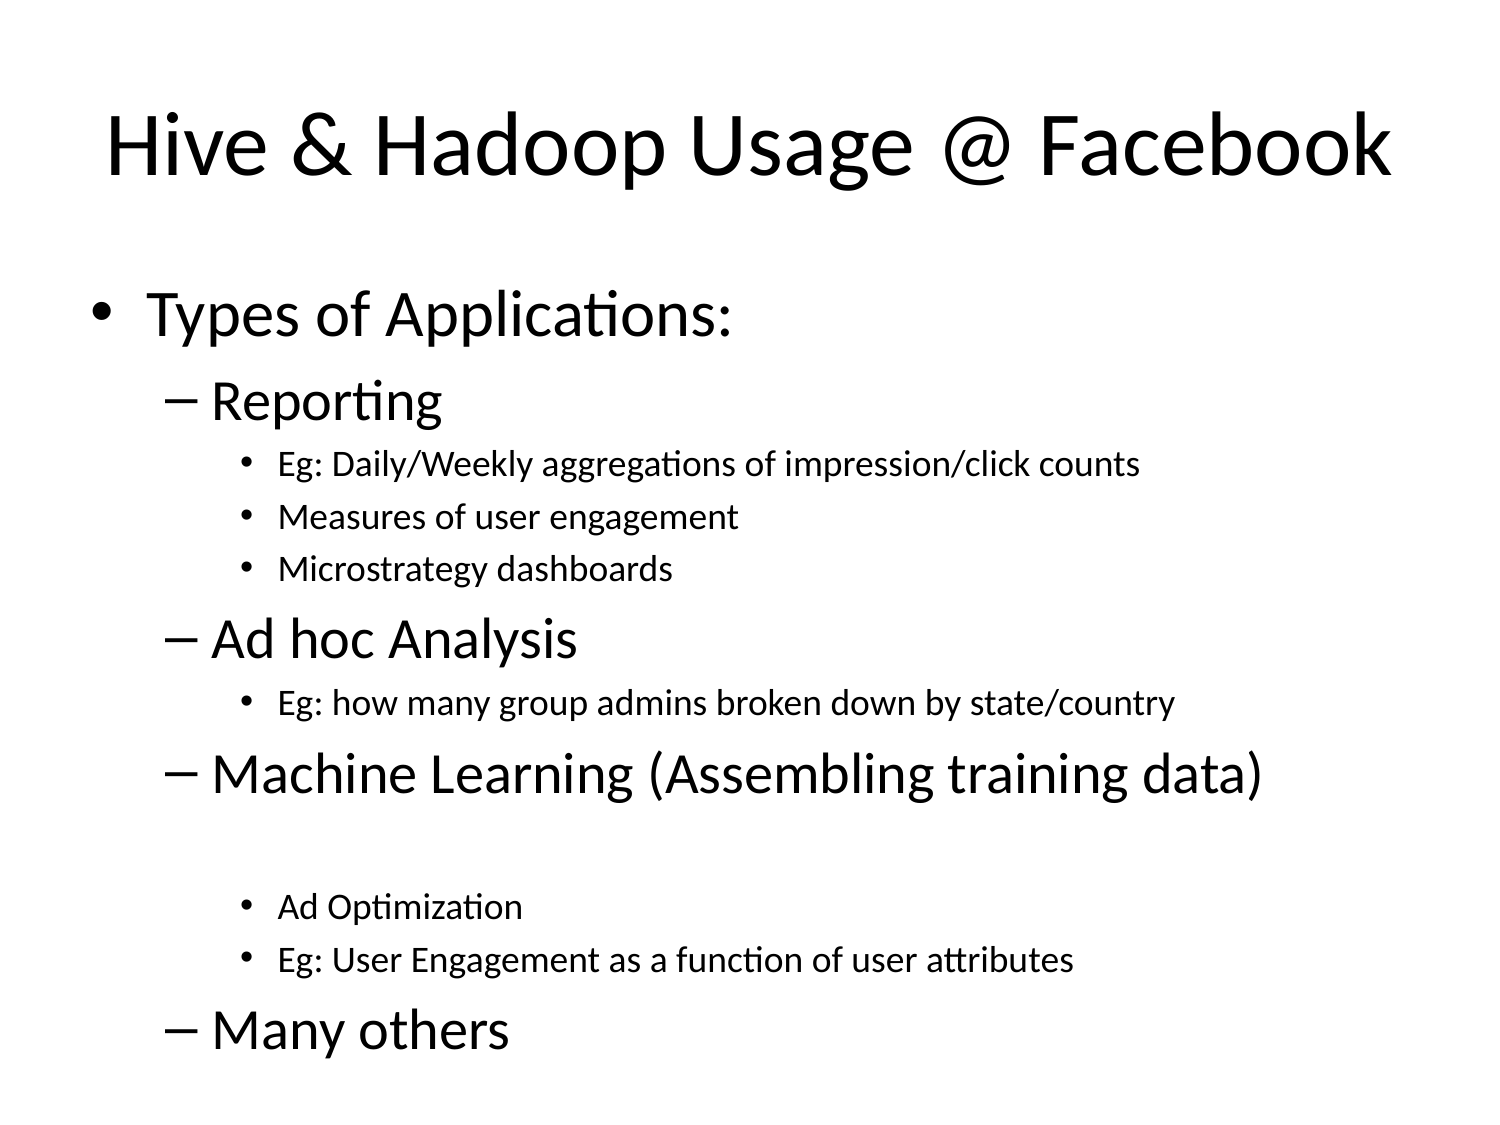

# Hive & Hadoop Usage @ Facebook
Types of Applications:
Reporting
Eg: Daily/Weekly aggregations of impression/click counts
Measures of user engagement
Microstrategy dashboards
Ad hoc Analysis
Eg: how many group admins broken down by state/country
Machine Learning (Assembling training data)
Ad Optimization
Eg: User Engagement as a function of user attributes
Many others